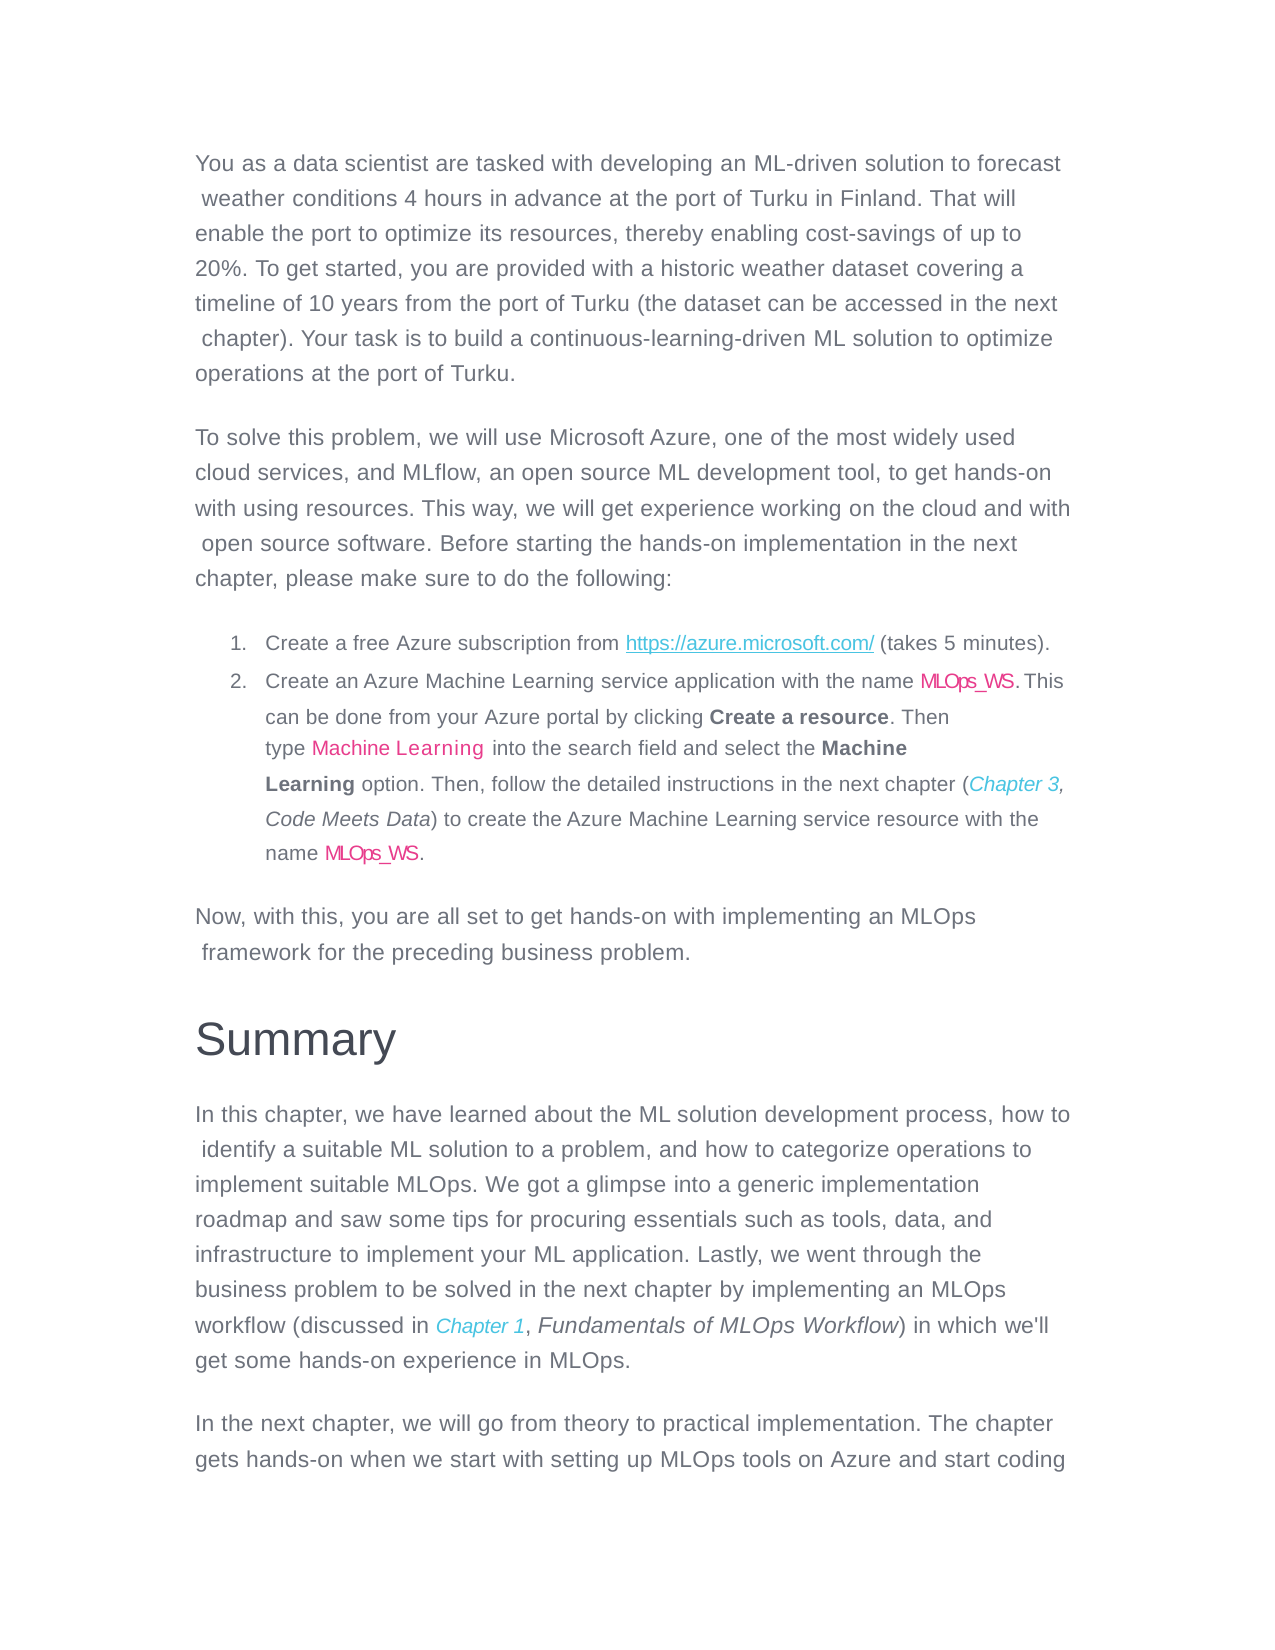

You as a data scientist are tasked with developing an ML-driven solution to forecast  weather conditions 4 hours in advance at the port of Turku in Finland. That will  enable the port to optimize its resources, thereby enabling cost-savings of up to  20%. To get started, you are provided with a historic weather dataset covering a  timeline of 10 years from the port of Turku (the dataset can be accessed in the next  chapter). Your task is to build a continuous-learning-driven ML solution to optimize  operations at the port of Turku.

To solve this problem, we will use Microsoft Azure, one of the most widely used  cloud services, and MLflow, an open source ML development tool, to get hands-on  with using resources. This way, we will get experience working on the cloud and with  open source software. Before starting the hands-on implementation in the next  chapter, please make sure to do the following:

Create a free Azure subscription from https://azure.microsoft.com/ (takes 5 minutes).
Create an Azure Machine Learning service application with the name MLOps_WS. This  can be done from your Azure portal by clicking Create a resource. Then
type Machine Learning into the search field and select the Machine
Learning option. Then, follow the detailed instructions in the next chapter (Chapter 3,  Code Meets Data) to create the Azure Machine Learning service resource with the  name MLOps_WS.

Now, with this, you are all set to get hands-on with implementing an MLOps  framework for the preceding business problem.

Summary
In this chapter, we have learned about the ML solution development process, how to  identify a suitable ML solution to a problem, and how to categorize operations to  implement suitable MLOps. We got a glimpse into a generic implementation  roadmap and saw some tips for procuring essentials such as tools, data, and  infrastructure to implement your ML application. Lastly, we went through the  business problem to be solved in the next chapter by implementing an MLOps  workflow (discussed in Chapter 1, Fundamentals of MLOps Workflow) in which we'll  get some hands-on experience in MLOps.

In the next chapter, we will go from theory to practical implementation. The chapter  gets hands-on when we start with setting up MLOps tools on Azure and start coding